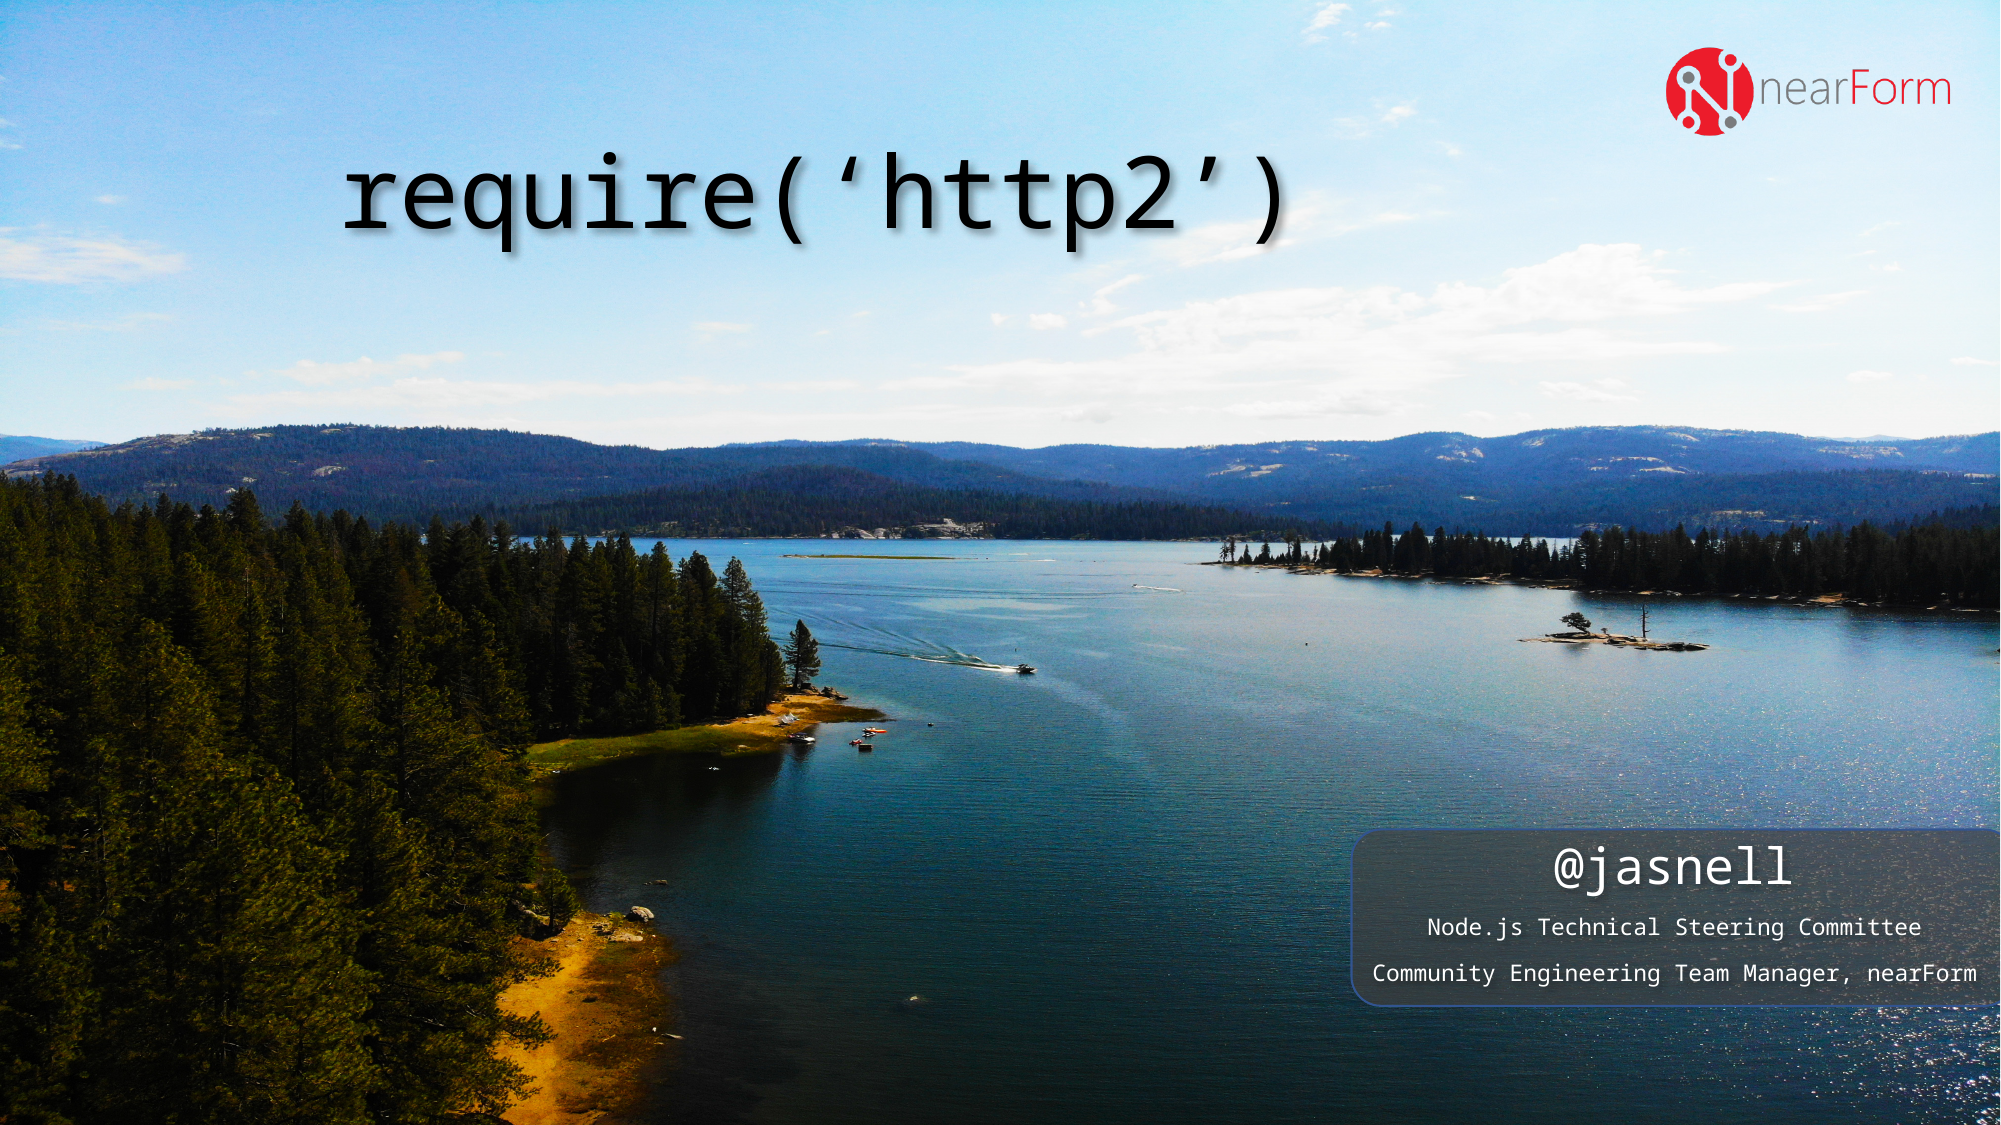

# require(‘http2’)

@jasnell
Node.js Technical Steering Committee
Community Engineering Team Manager, nearForm